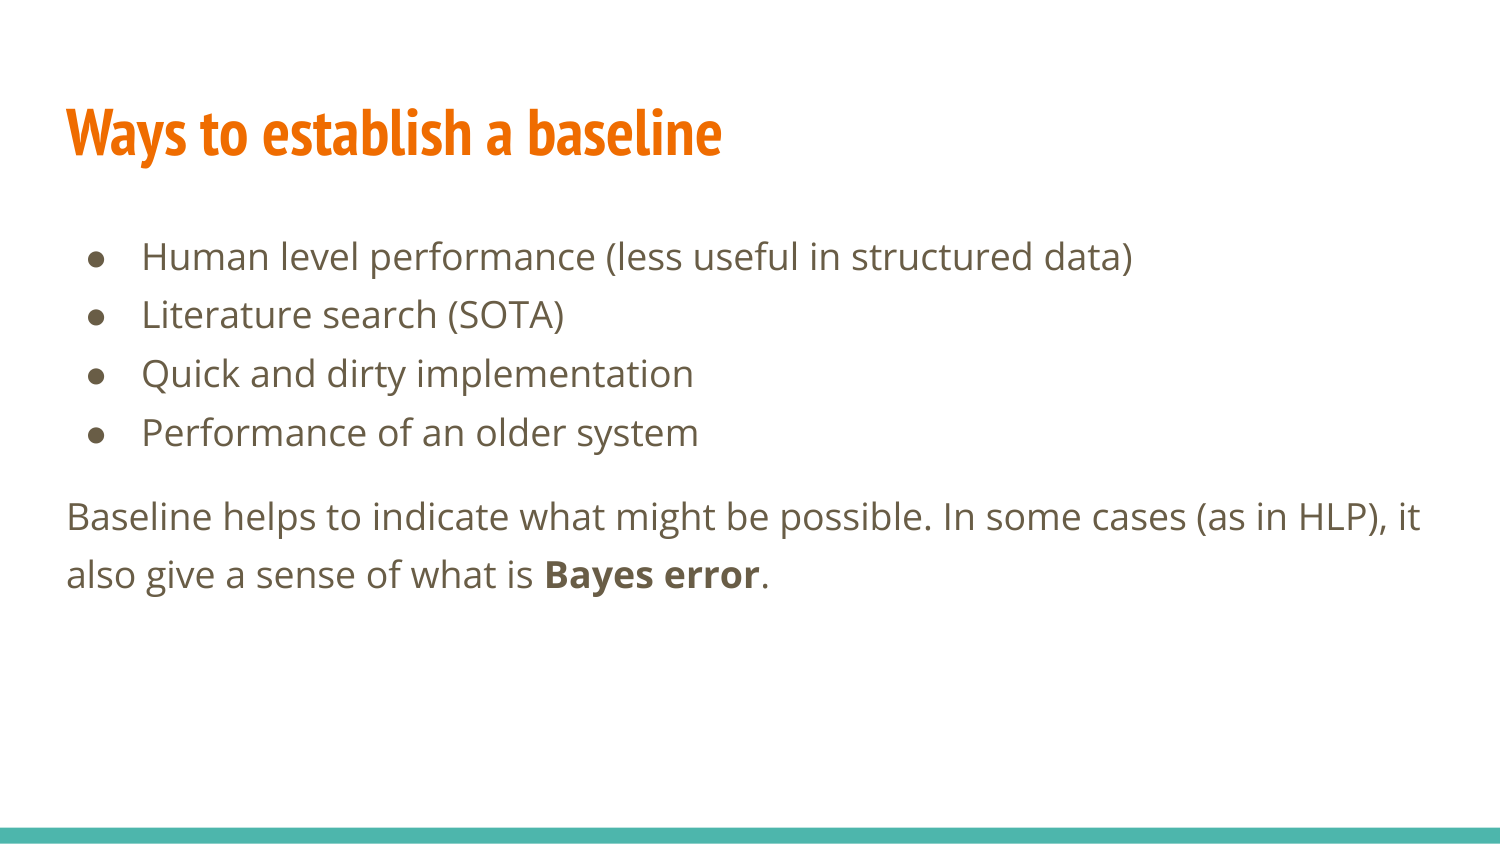

# Ways to establish a baseline
Human level performance (less useful in structured data)
Literature search (SOTA)
Quick and dirty implementation
Performance of an older system
Baseline helps to indicate what might be possible. In some cases (as in HLP), it also give a sense of what is Bayes error.